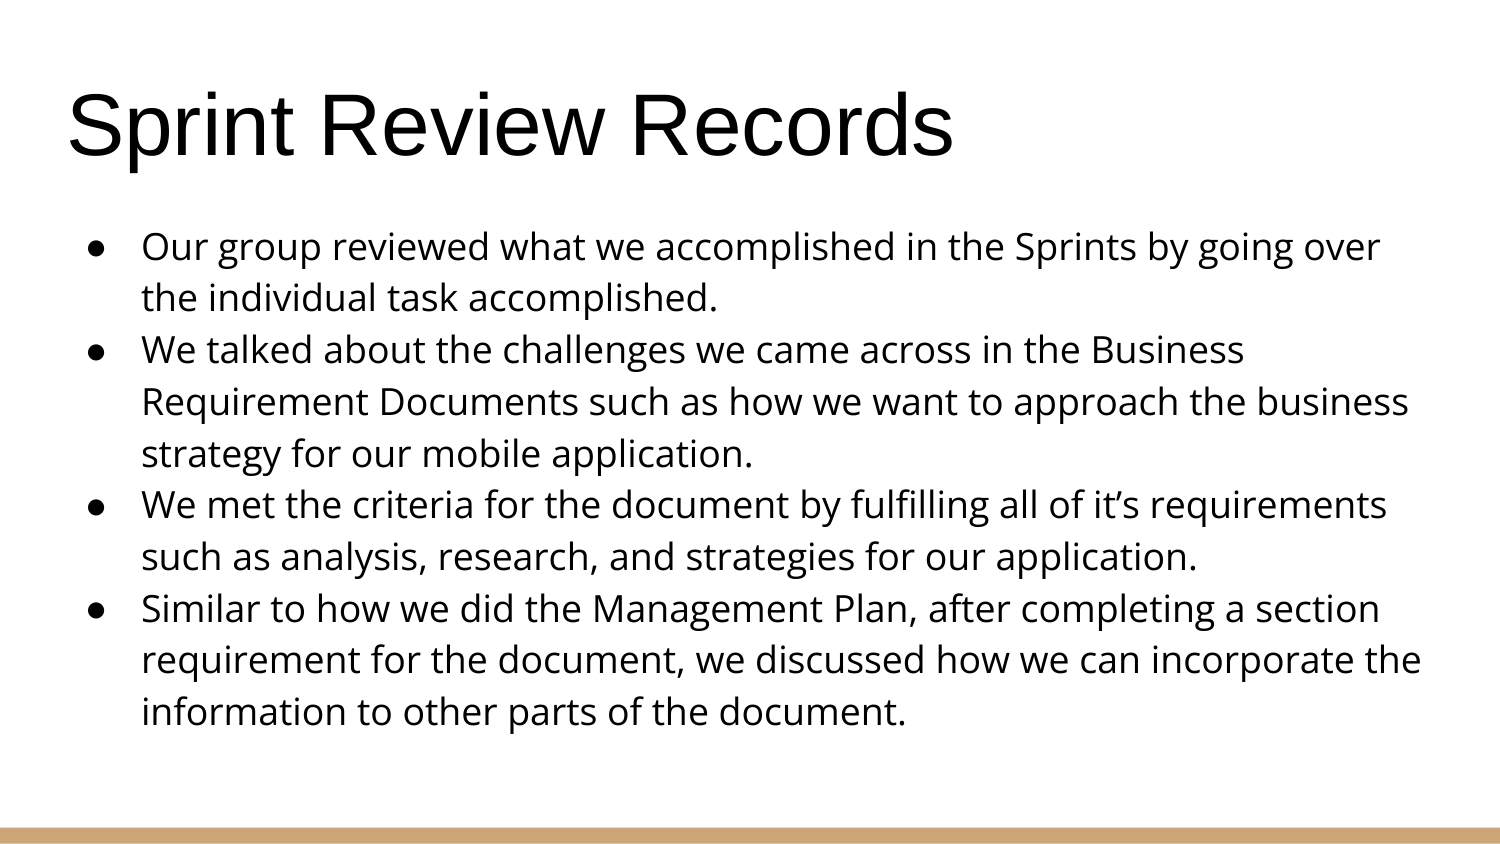

# Sprint Review Records
Our group reviewed what we accomplished in the Sprints by going over the individual task accomplished.
We talked about the challenges we came across in the Business Requirement Documents such as how we want to approach the business strategy for our mobile application.
We met the criteria for the document by fulfilling all of it’s requirements such as analysis, research, and strategies for our application.
Similar to how we did the Management Plan, after completing a section requirement for the document, we discussed how we can incorporate the information to other parts of the document.